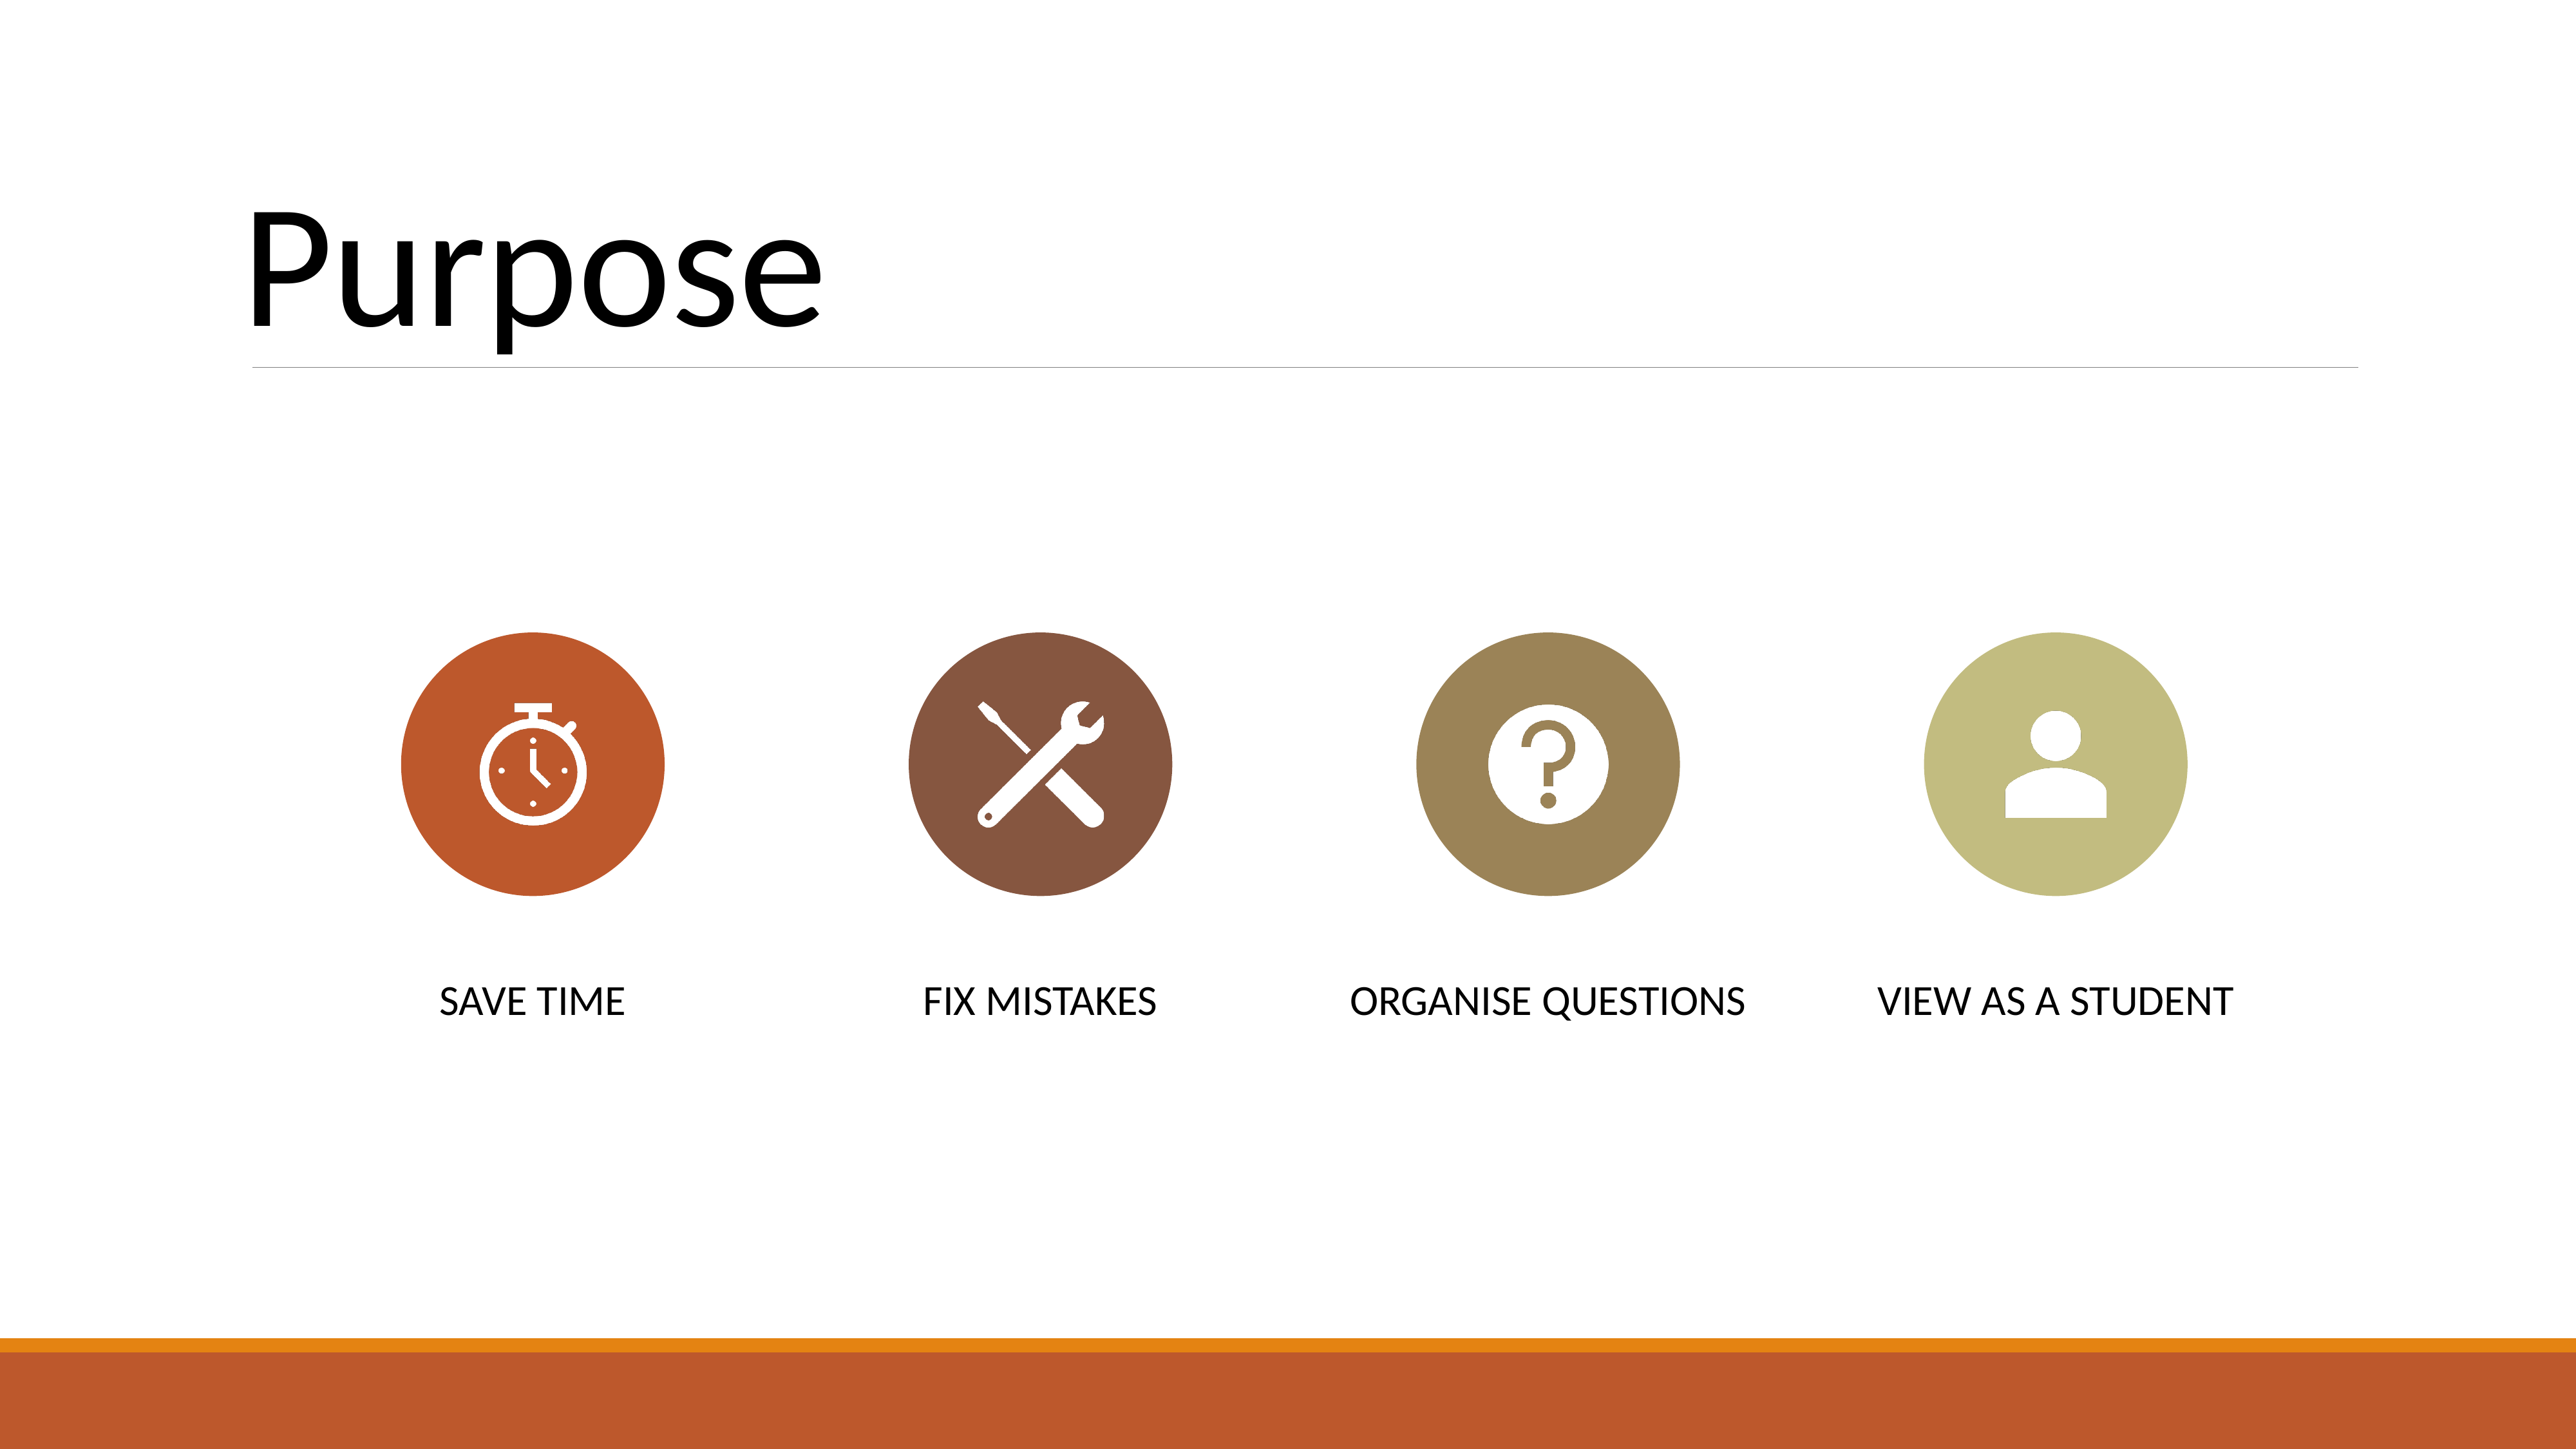

# Purpose
Save time
Fix mistakes
Organise questions
View as a student